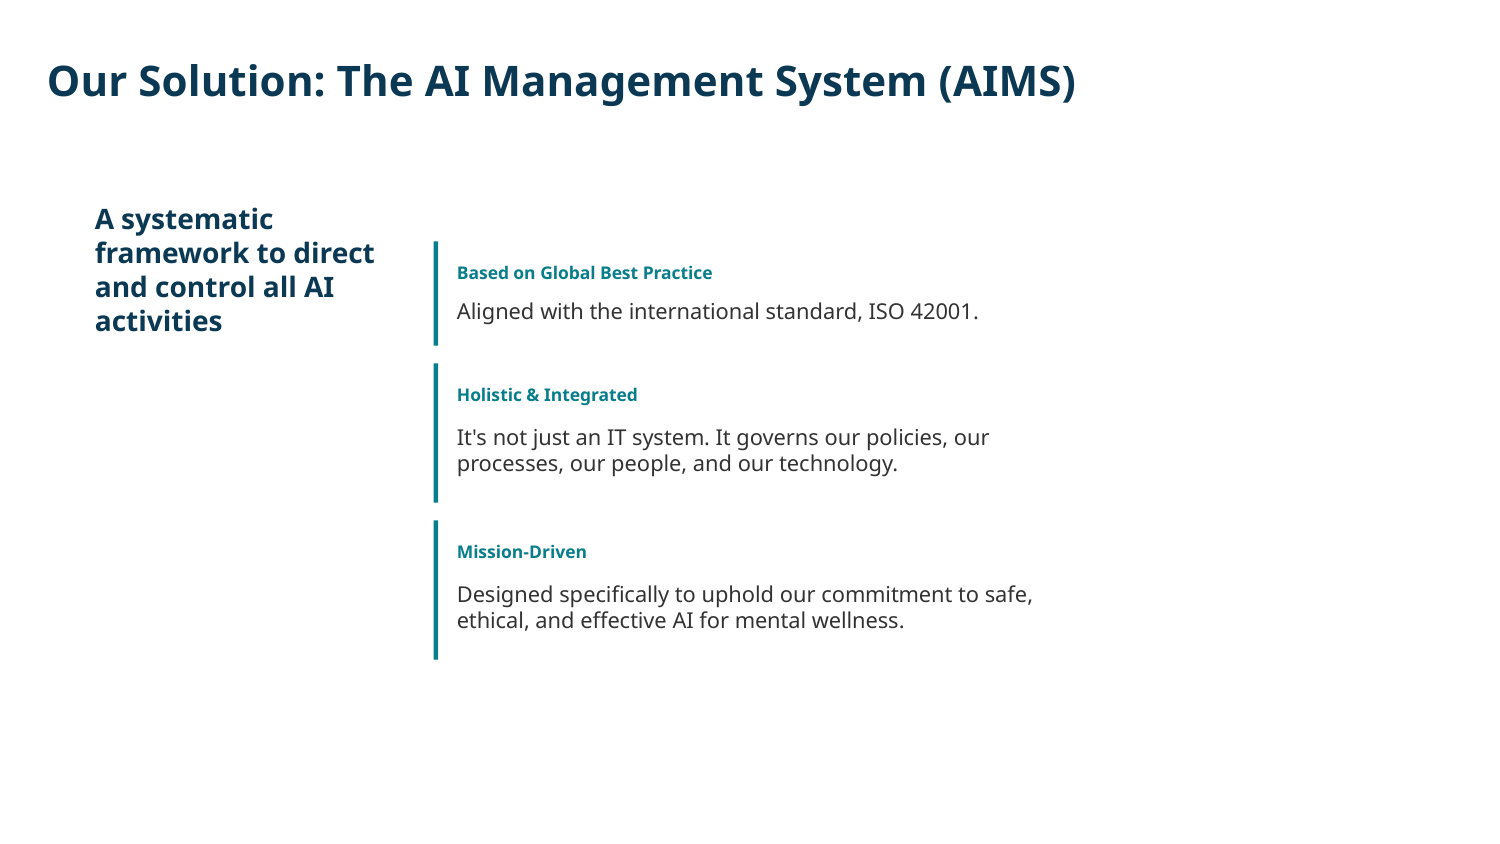

Our Solution: The AI Management System (AIMS)
A systematic framework to direct and control all AI activities

Based on Global Best Practice
Aligned with the international standard, ISO 42001.

Holistic & Integrated
It's not just an IT system. It governs our policies, our processes, our people, and our technology.

Mission-Driven
Designed specifically to uphold our commitment to safe, ethical, and effective AI for mental wellness.